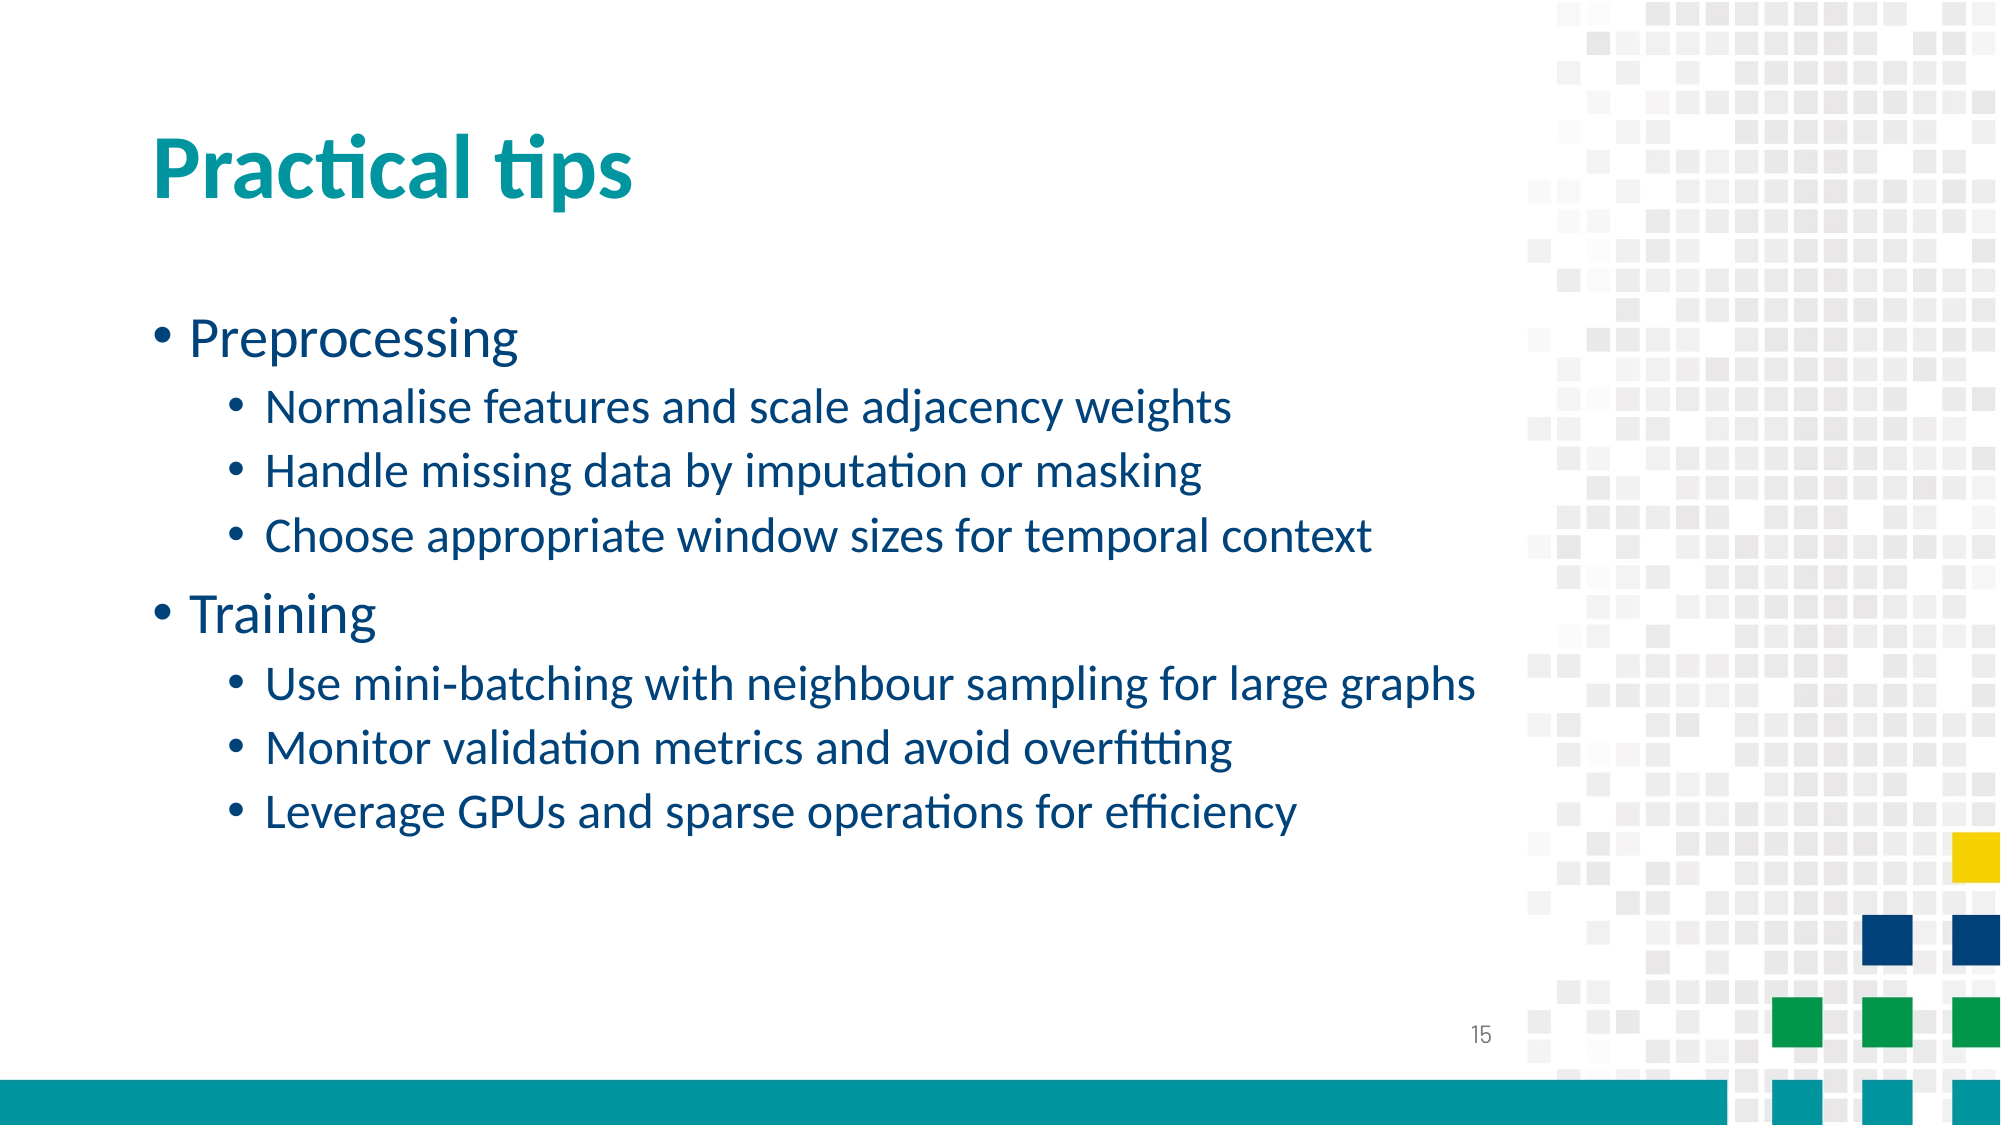

# Practical tips
Preprocessing
Normalise features and scale adjacency weights
Handle missing data by imputation or masking
Choose appropriate window sizes for temporal context
Training
Use mini‑batching with neighbour sampling for large graphs
Monitor validation metrics and avoid overfitting
Leverage GPUs and sparse operations for efficiency
15